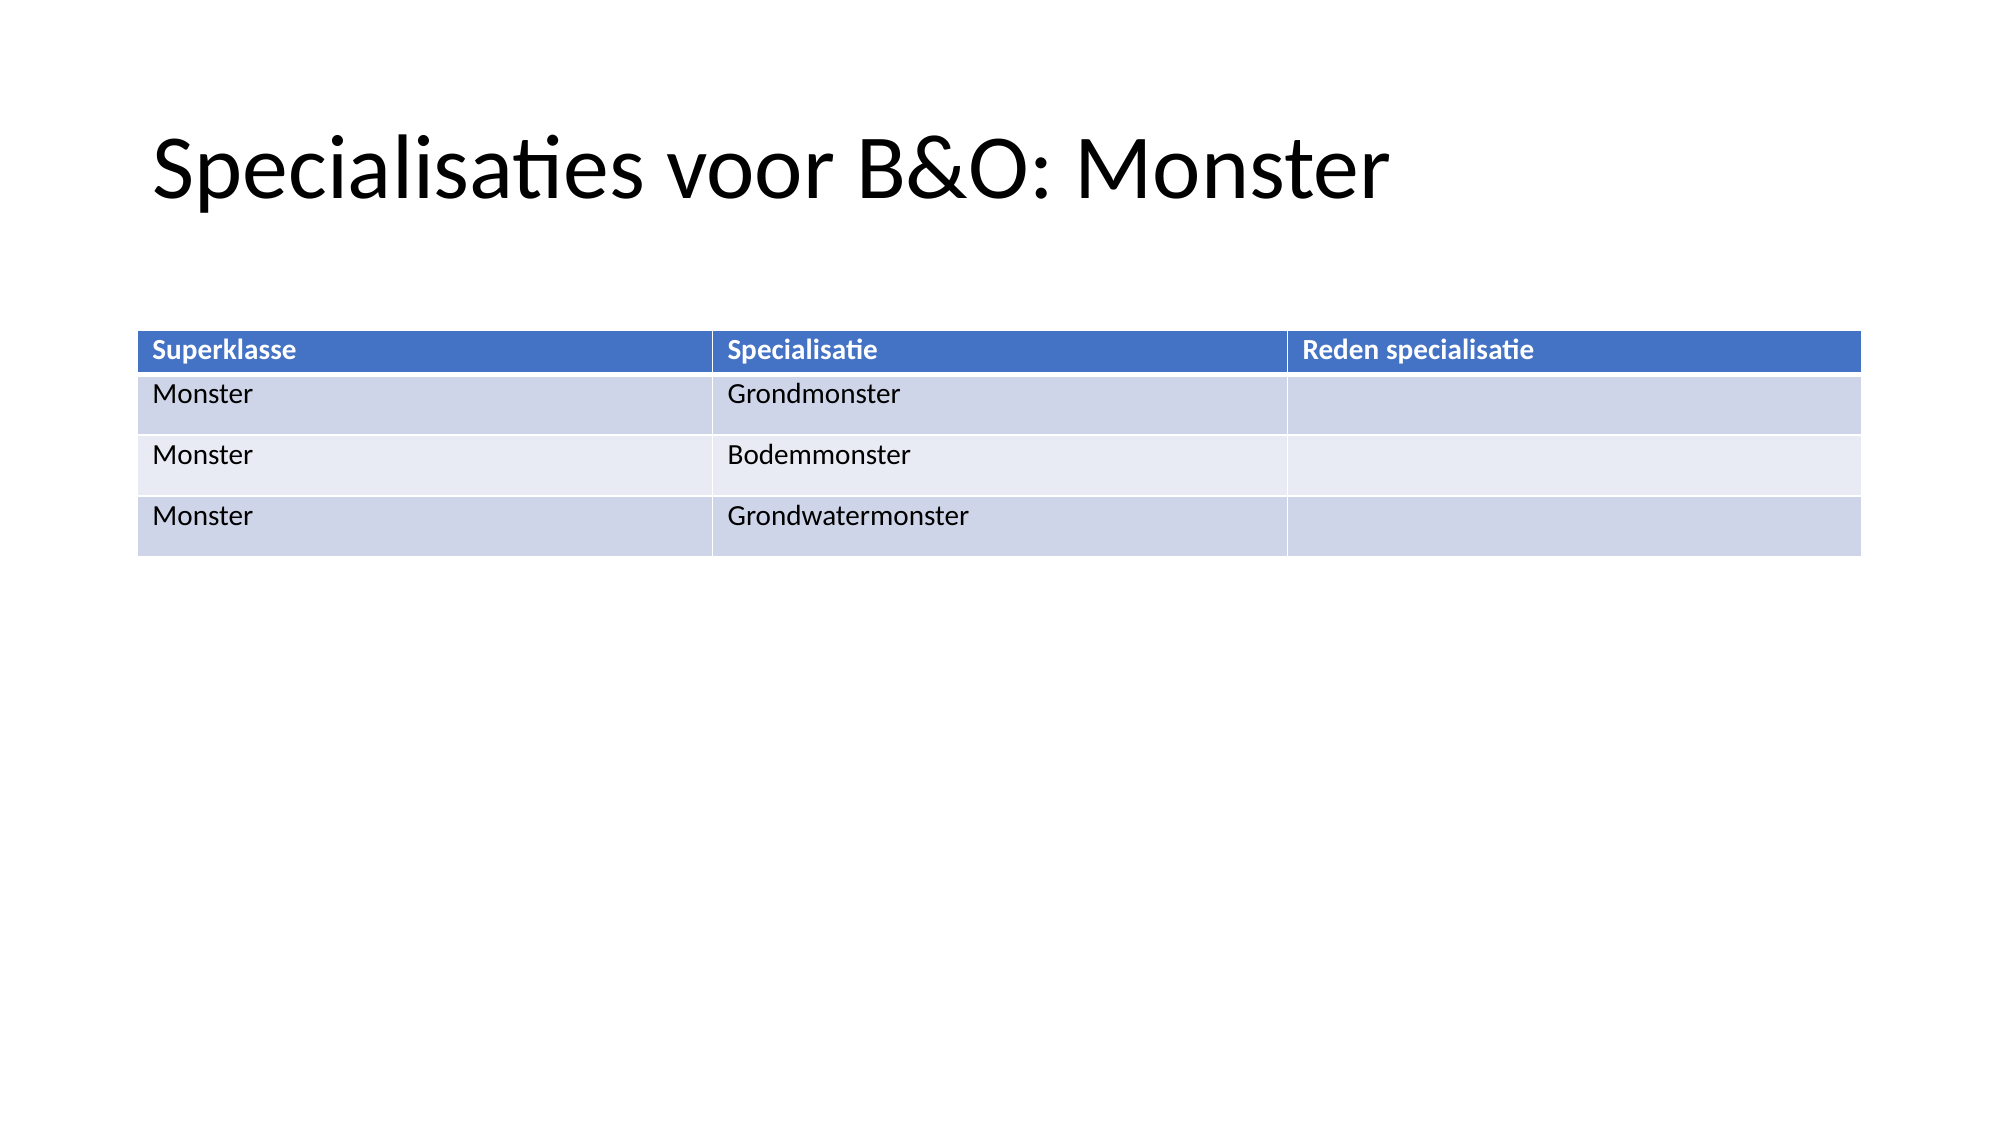

# Specialisaties voor B&O: Monster
| Superklasse | Specialisatie | Reden specialisatie |
| --- | --- | --- |
| Monster | Grondmonster |  |
| Monster | Bodemmonster |  |
| Monster | Grondwatermonster |  |